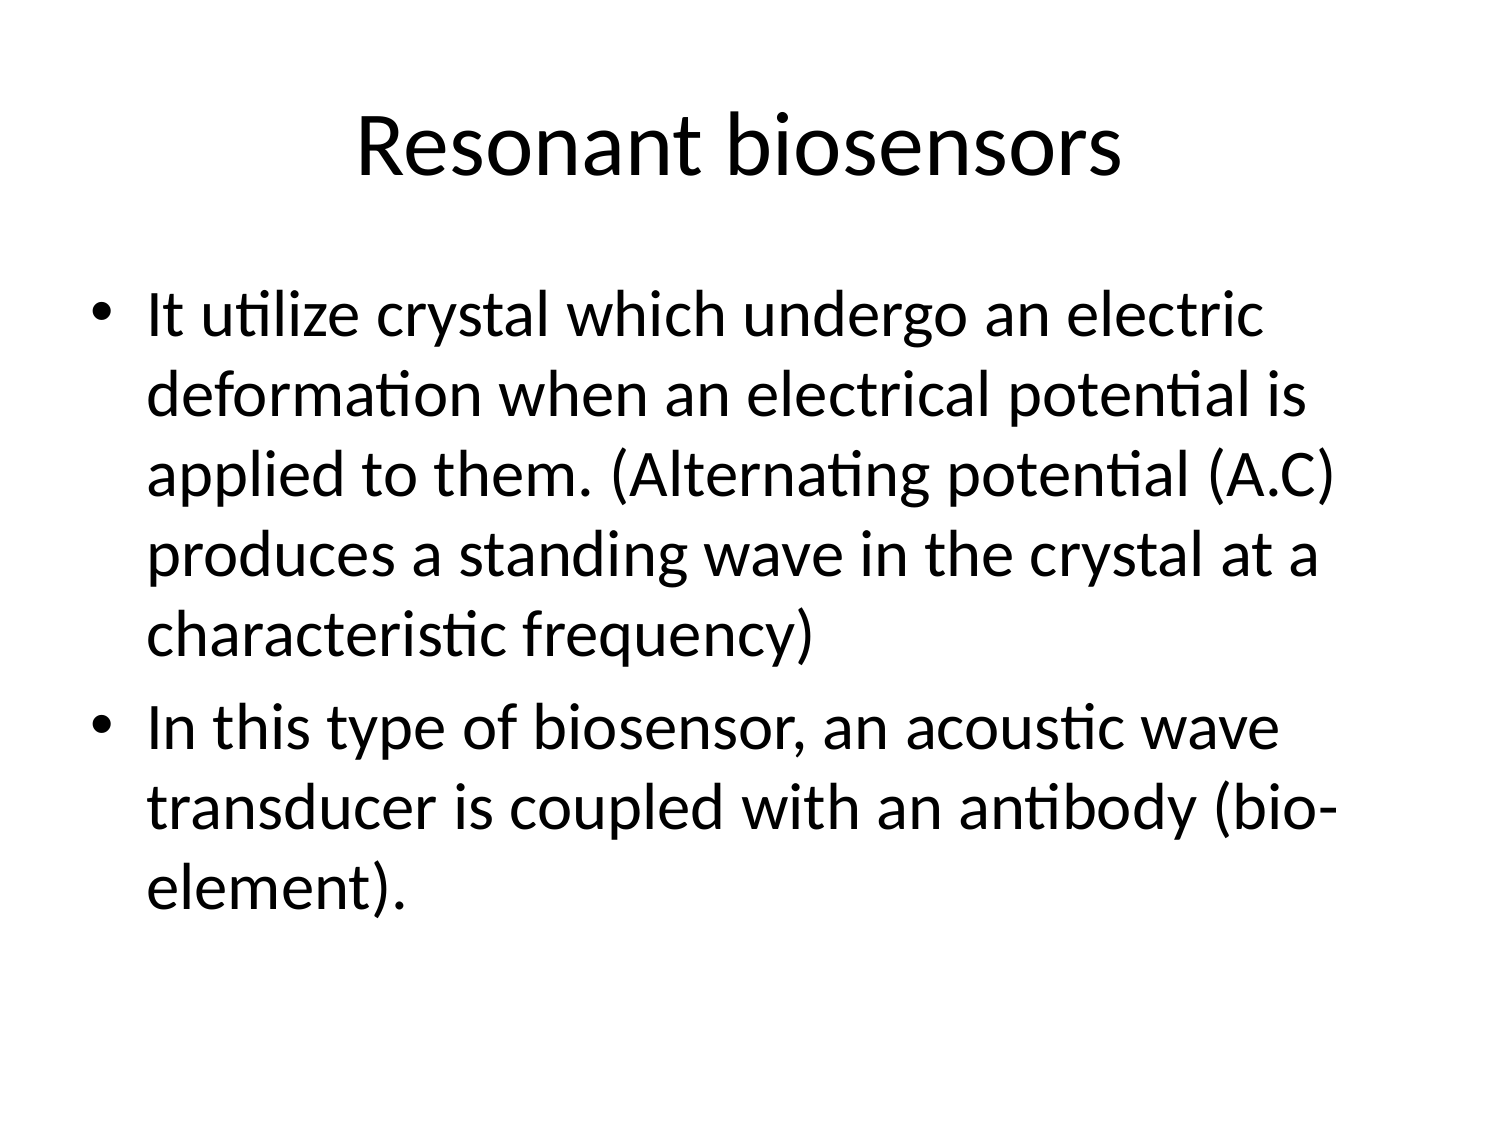

# Resonant biosensors
It utilize crystal which undergo an electric deformation when an electrical potential is applied to them. (Alternating potential (A.C) produces a standing wave in the crystal at a characteristic frequency)
In this type of biosensor, an acoustic wave transducer is coupled with an antibody (bio-element).